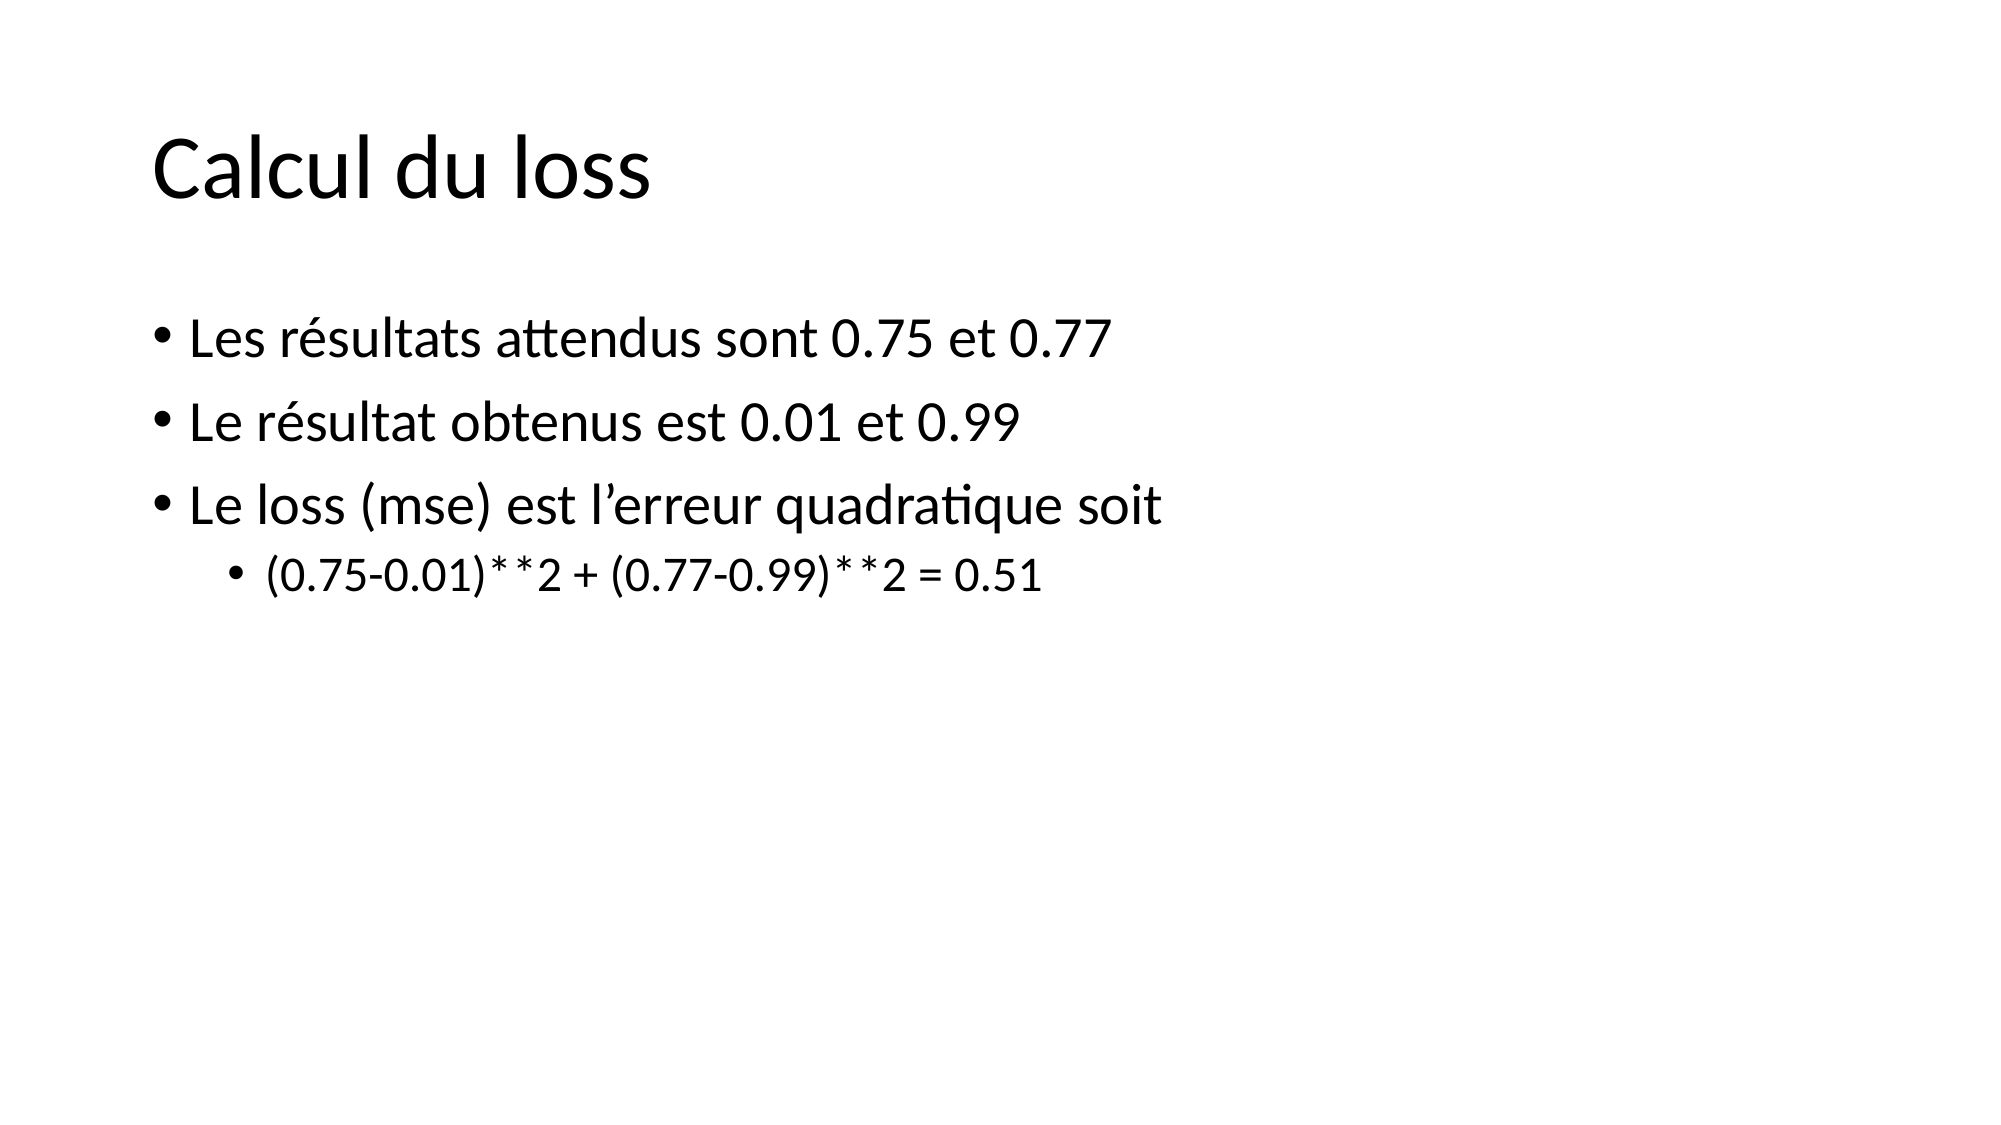

# Calcul du loss
Les résultats attendus sont 0.75 et 0.77
Le résultat obtenus est 0.01 et 0.99
Le loss (mse) est l’erreur quadratique soit
(0.75-0.01)**2 + (0.77-0.99)**2 = 0.51